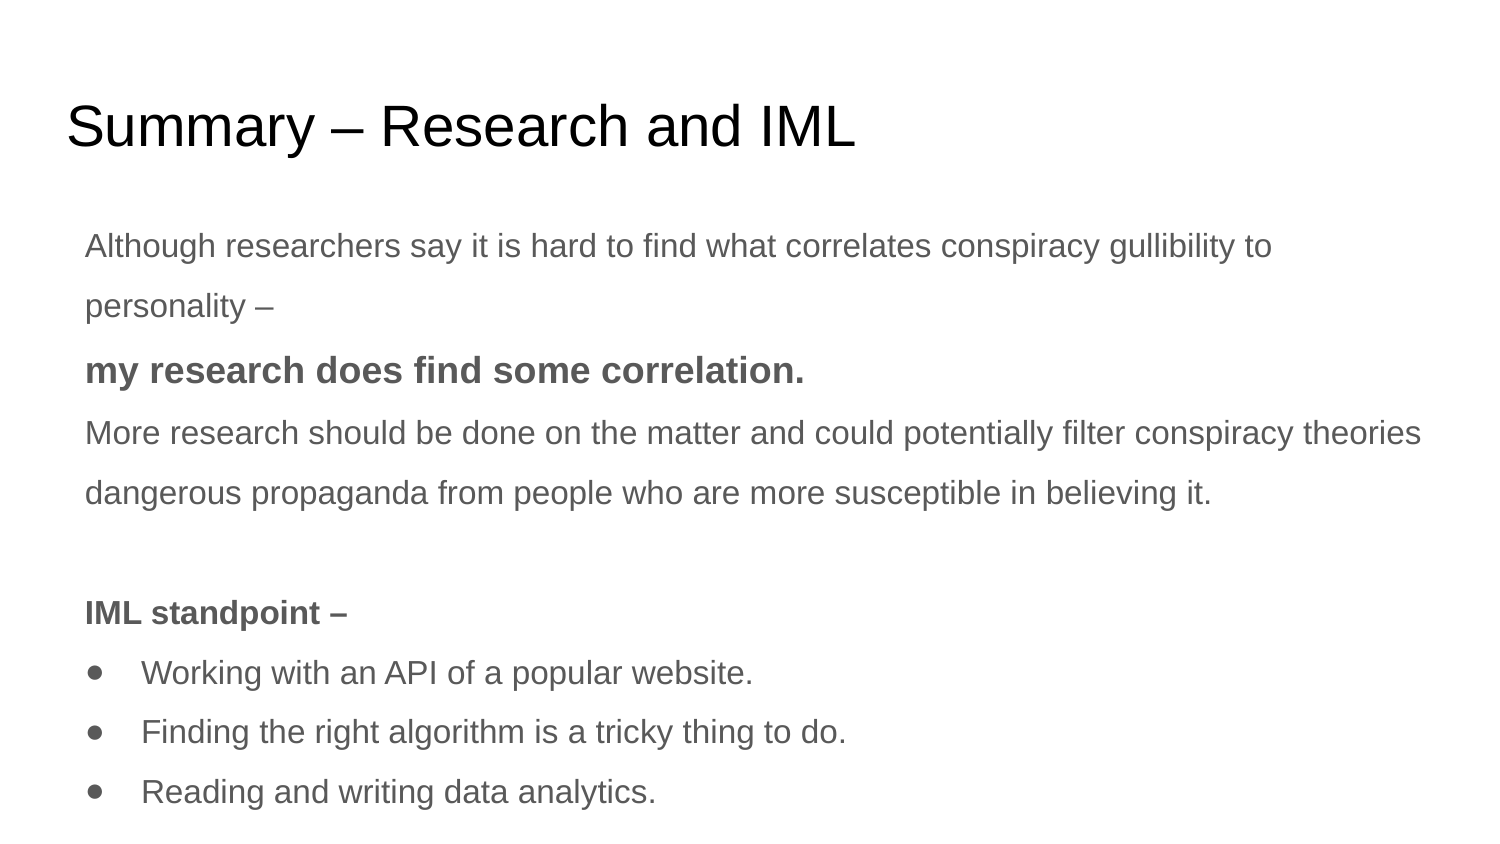

# Summary – Research and IML
Although researchers say it is hard to find what correlates conspiracy gullibility to personality –
my research does find some correlation.
More research should be done on the matter and could potentially filter conspiracy theories dangerous propaganda from people who are more susceptible in believing it.

IML standpoint –
Working with an API of a popular website.
Finding the right algorithm is a tricky thing to do.
Reading and writing data analytics.